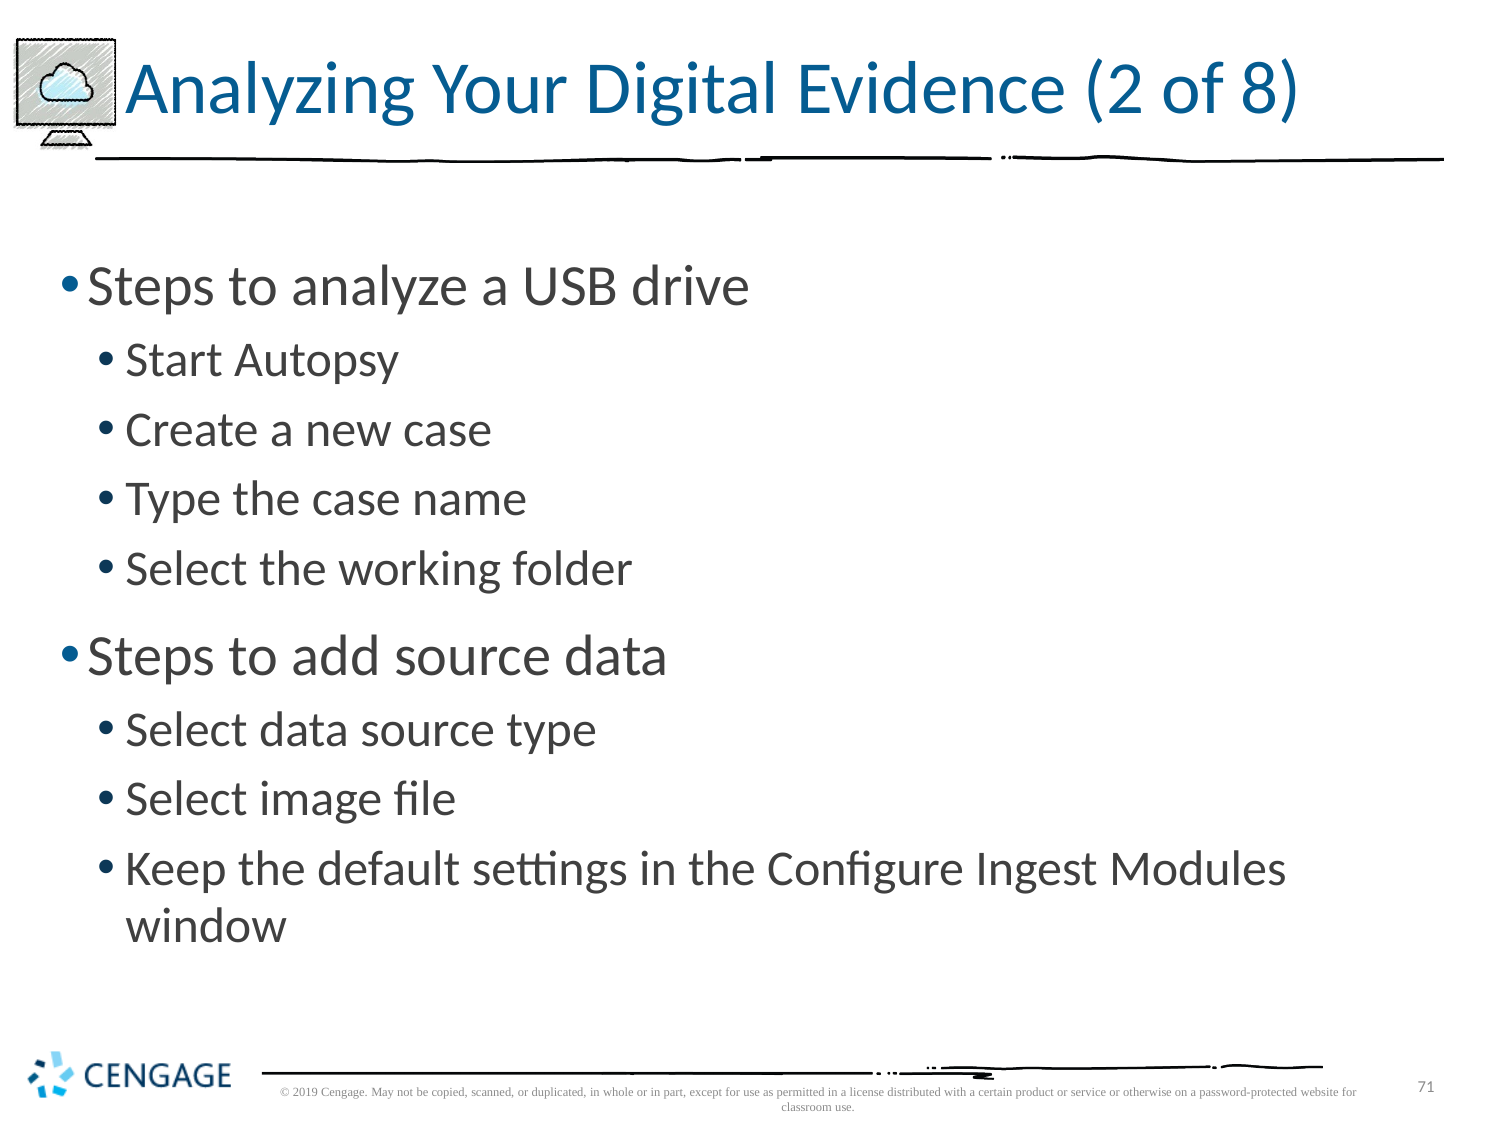

# Analyzing Your Digital Evidence (2 of 8)
Steps to analyze a USB drive
Start Autopsy
Create a new case
Type the case name
Select the working folder
Steps to add source data
Select data source type
Select image file
Keep the default settings in the Configure Ingest Modules window

© 2019 Cengage. May not be copied, scanned, or duplicated, in whole or in part, except for use as permitted in a license distributed with a certain product or service or otherwise on a password-protected website for classroom use.